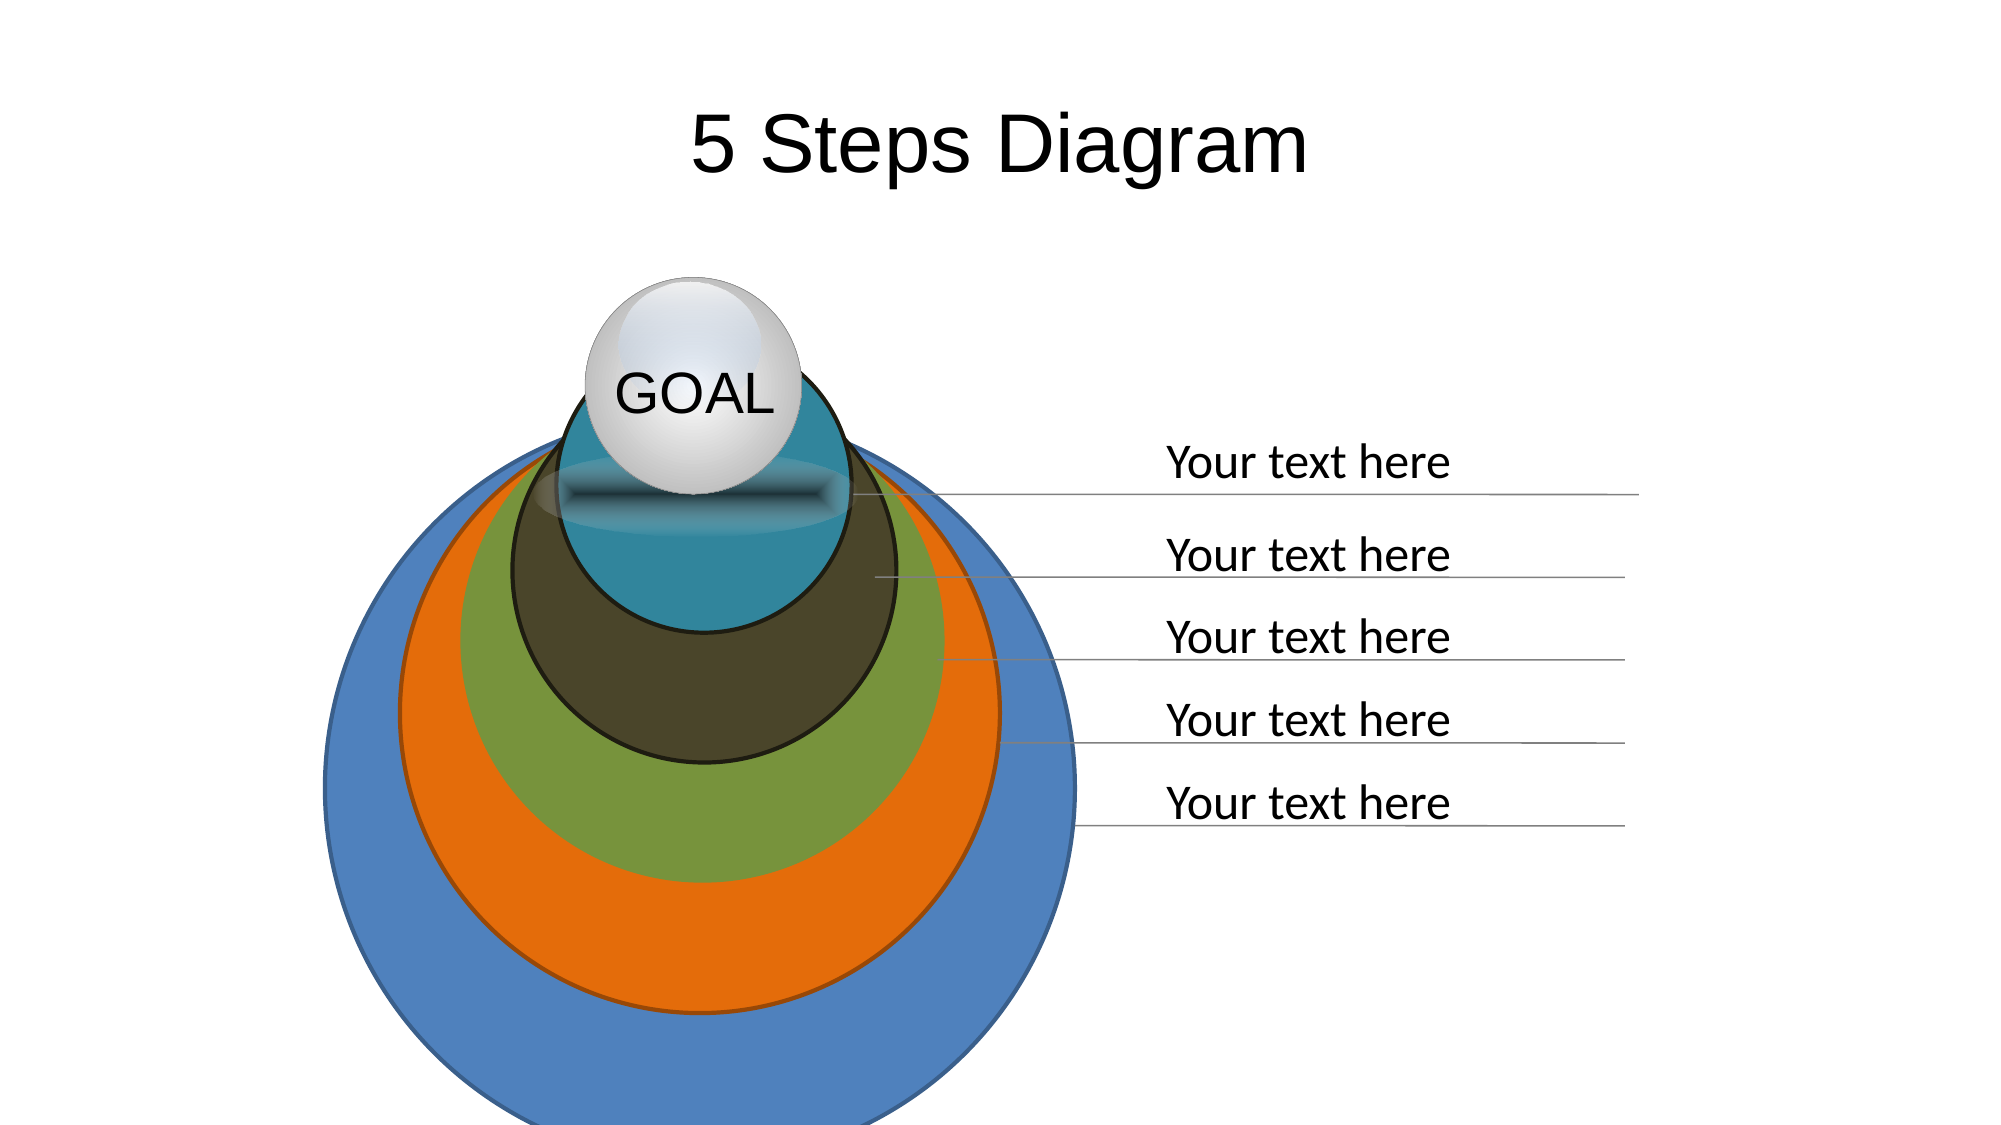

# 5 Steps Diagram

GOAL

Your text here
Your text here
Your text here
Your text here
Your text here